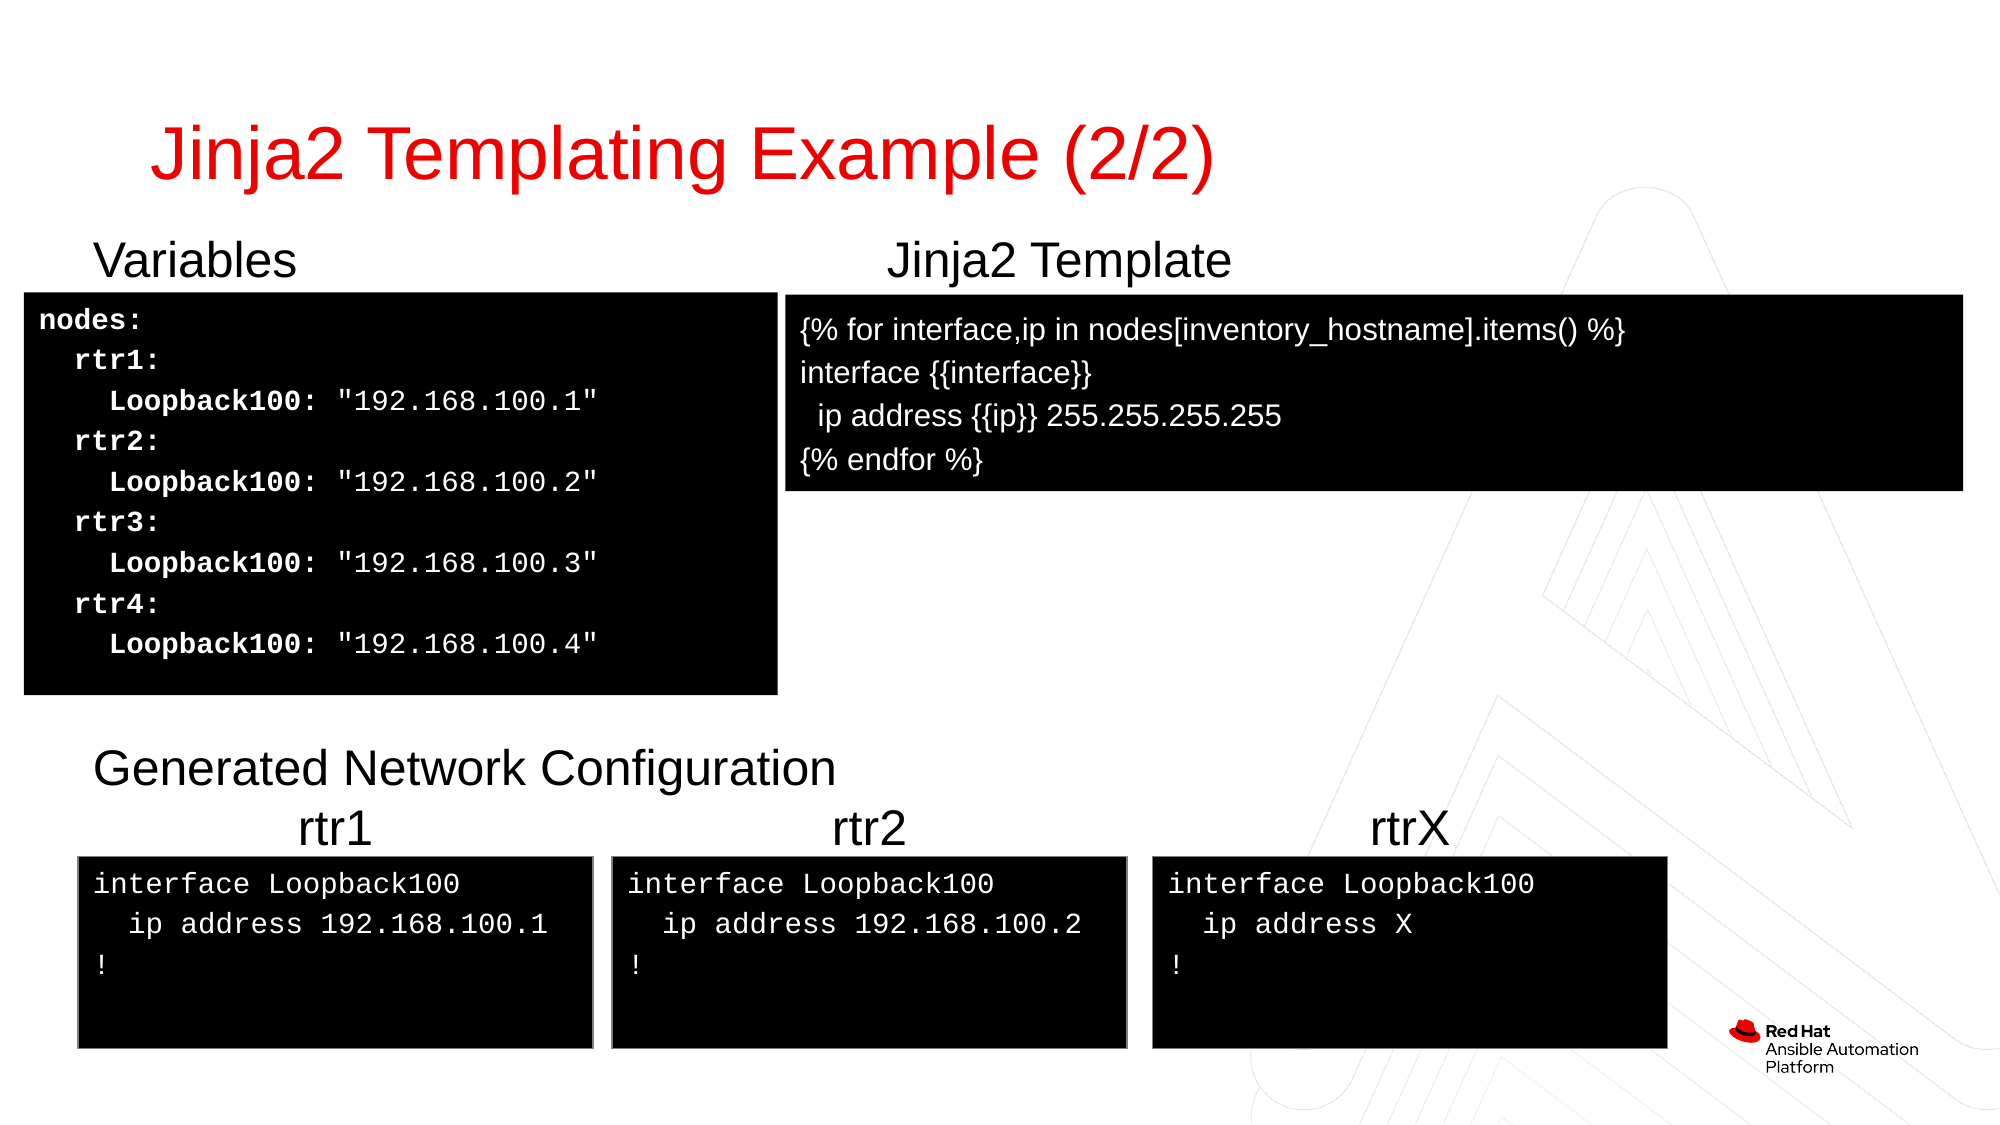

Jinja2 Templating Example (2/2)
Variables
Jinja2 Template
nodes:
  rtr1:
    Loopback100: "192.168.100.1"
  rtr2:
    Loopback100: "192.168.100.2"
  rtr3:
    Loopback100: "192.168.100.3"
  rtr4:
    Loopback100: "192.168.100.4"

{% for interface,ip in nodes[inventory_hostname].items() %}
interface {{interface}}
  ip address {{ip}} 255.255.255.255
{% endfor %}
Generated Network Configuration
rtr1
rtr2
rtrX
interface Loopback100
  ip address 192.168.100.1
!
interface Loopback100
  ip address 192.168.100.2
!
interface Loopback100
  ip address X
!